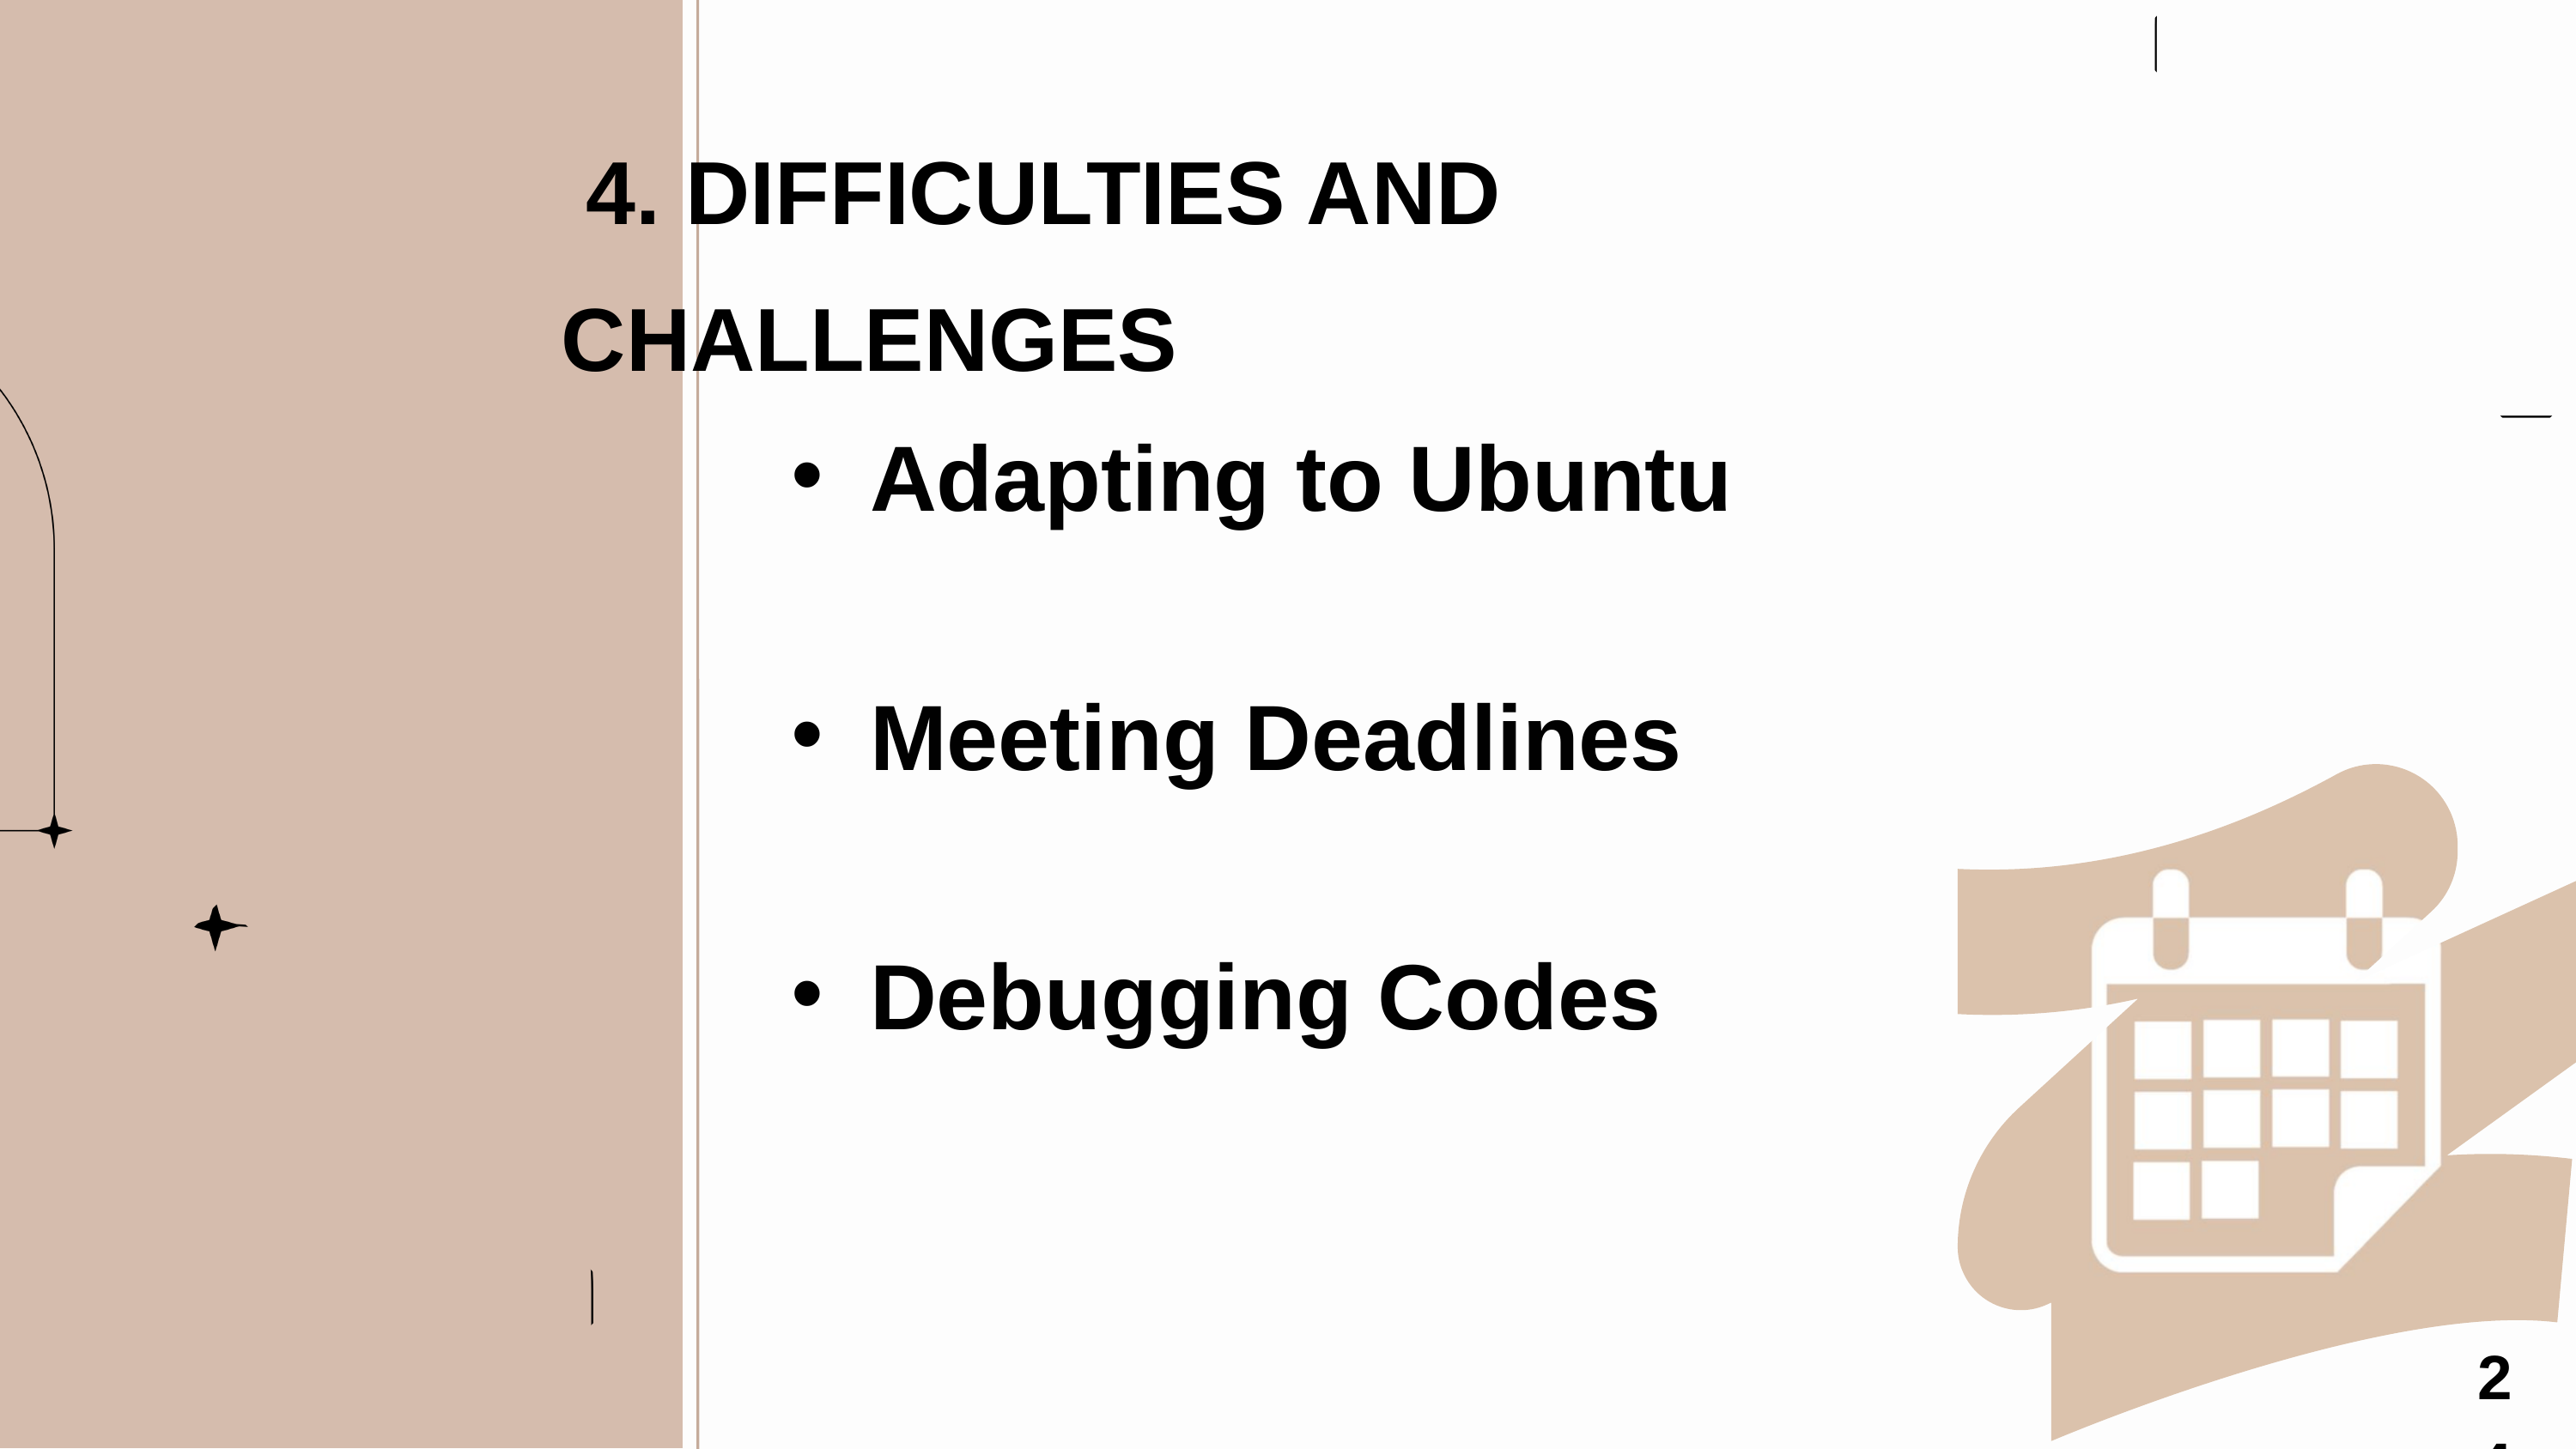

4. DIFFICULTIES AND CHALLENGES

Adapting to Ubuntu

Meeting Deadlines

Debugging Codes

24